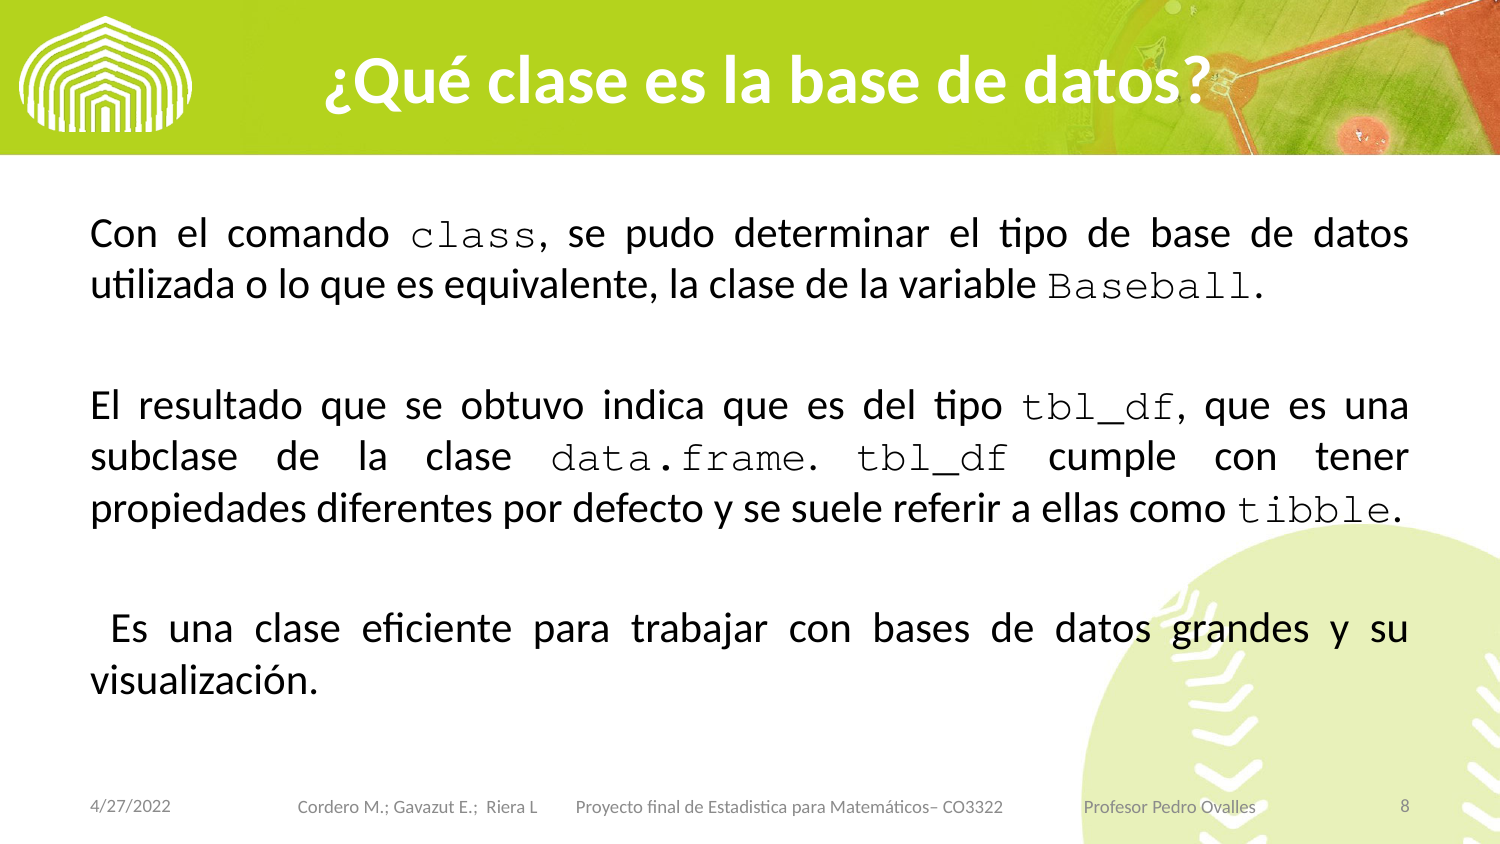

# ¿Qué clase es la base de datos?
Con el comando class, se pudo determinar el tipo de base de datos utilizada o lo que es equivalente, la clase de la variable Baseball.

El resultado que se obtuvo indica que es del tipo tbl_df, que es una subclase de la clase data.frame. tbl_df cumple con tener propiedades diferentes por defecto y se suele referir a ellas como tibble.

 Es una clase eficiente para trabajar con bases de datos grandes y su visualización.
4/27/2022
8
Cordero M.; Gavazut E.;  Riera L         Proyecto final de Estadistica para Matemáticos– CO3322                   Profesor Pedro Ovalles